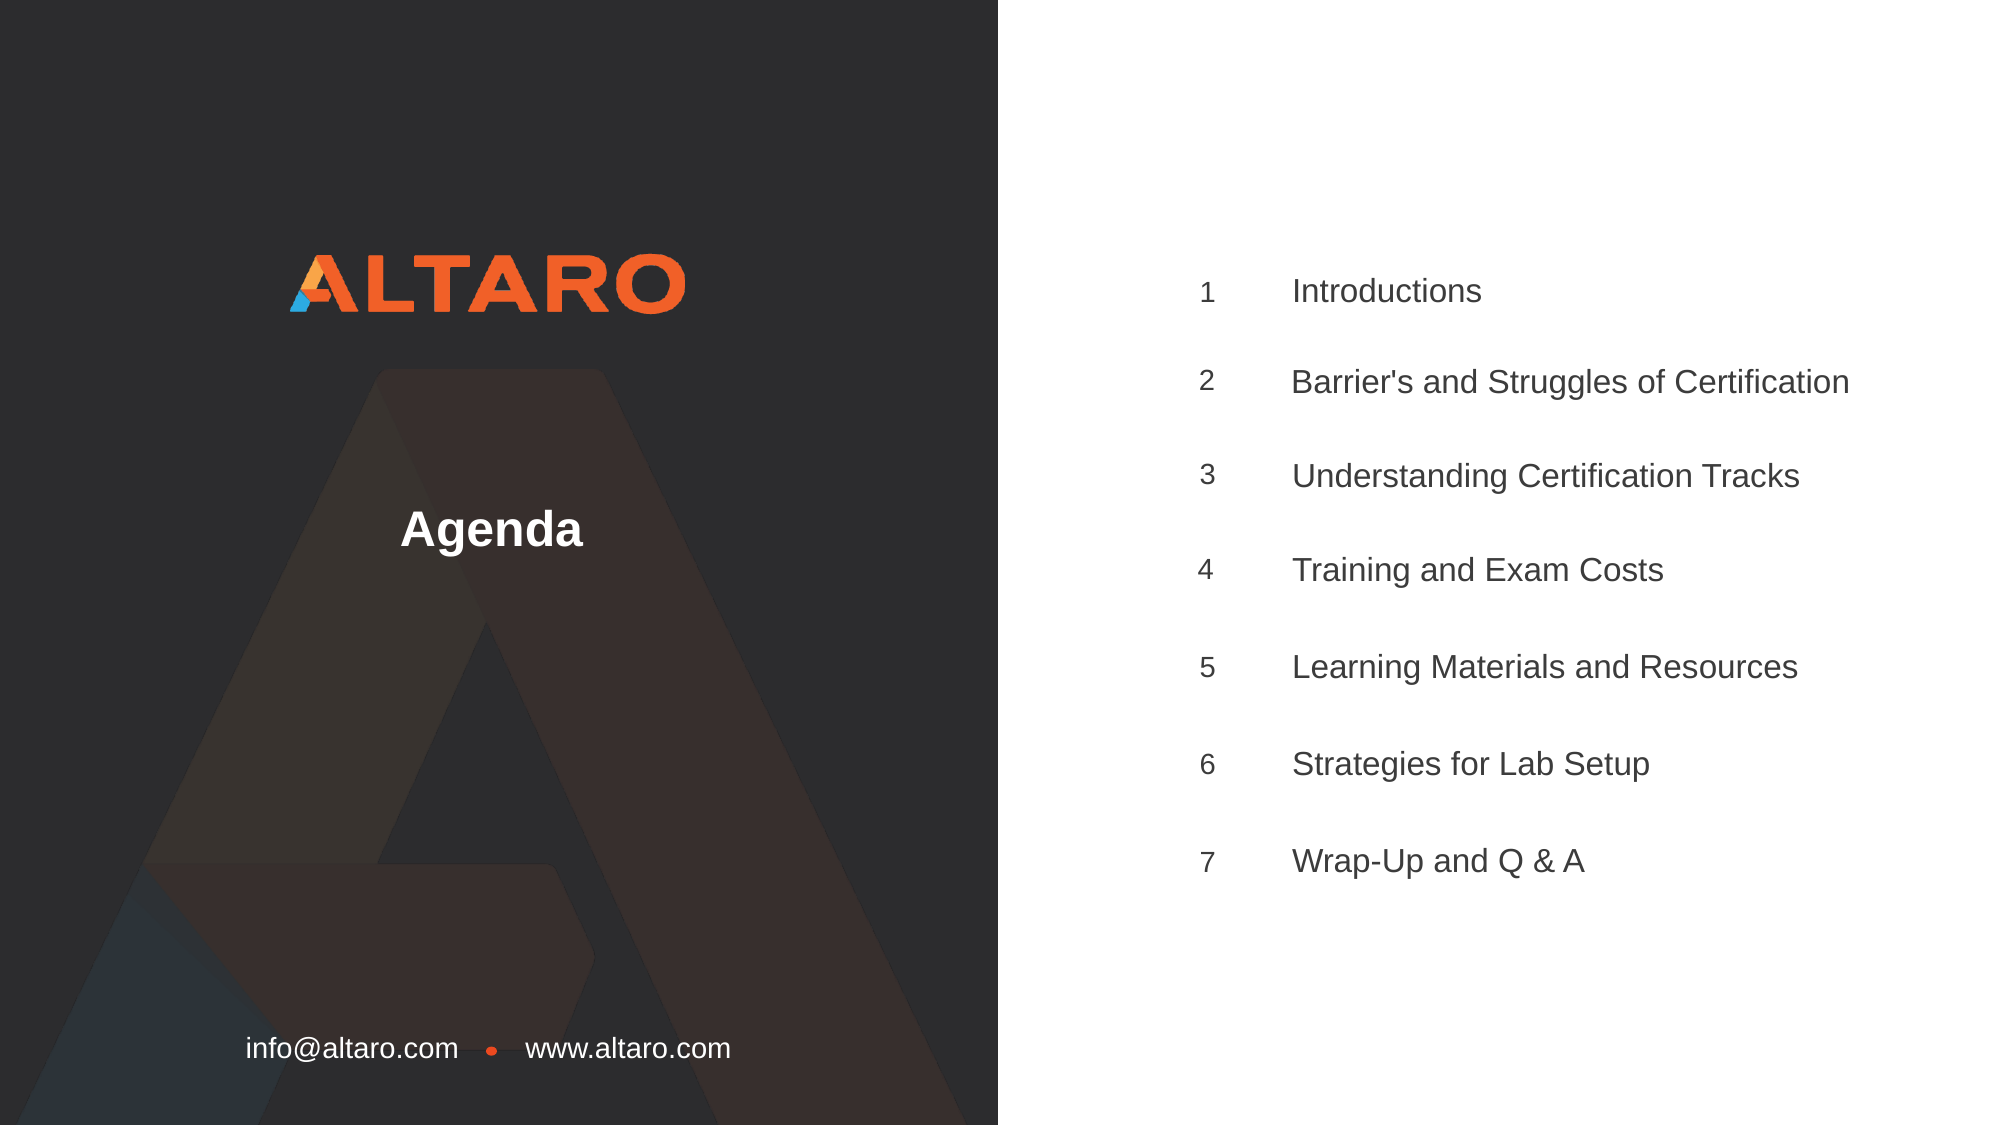

Introductions
1
2
Barrier's and Struggles of Certification
3
Understanding Certification Tracks
Agenda
4
Training and Exam Costs
5
Learning Materials and Resources
Strategies for Lab Setup
6
Wrap-Up and Q & A
7